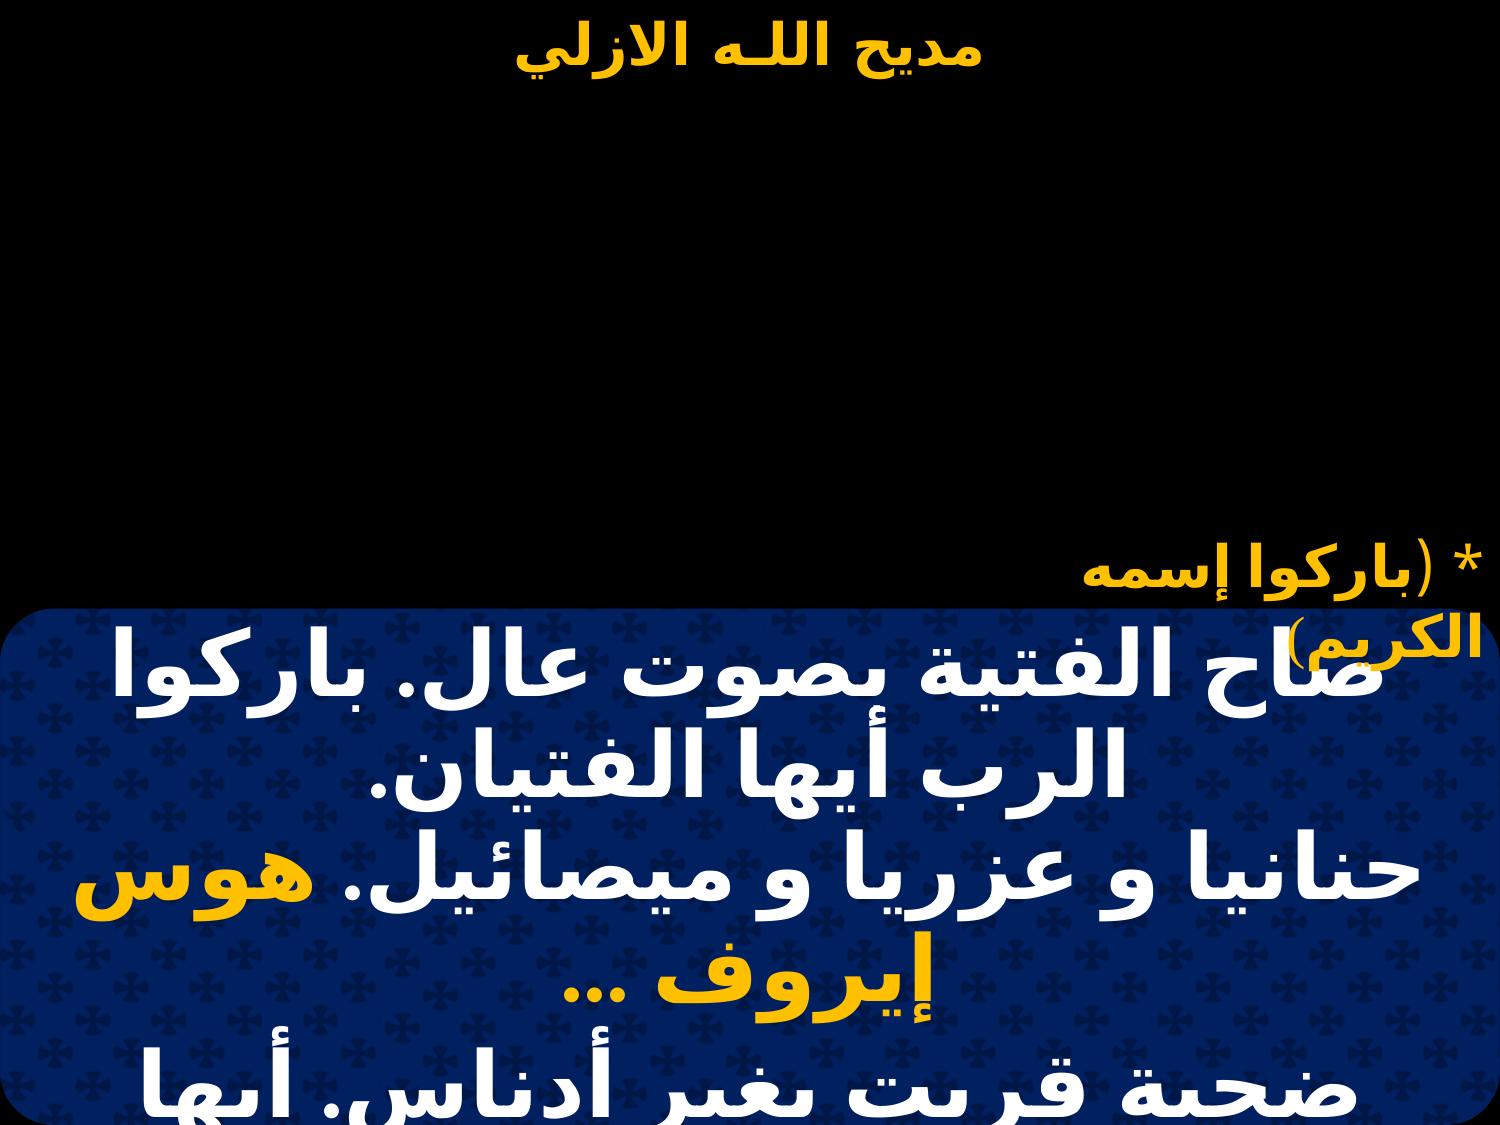

#
* (باركوا إسمه الكريم)
| صاح الفتية بصوت عال. باركوا الرب أيها الفتيان. حنانيا و عزريا و ميصائيل. هوس إيروف ... |
| --- |
| ضحية قربت بغير أدناس. أيها الممدوح عزارياس. إسمو إإفران تـو ديمياس\*. هوس إيروف... |